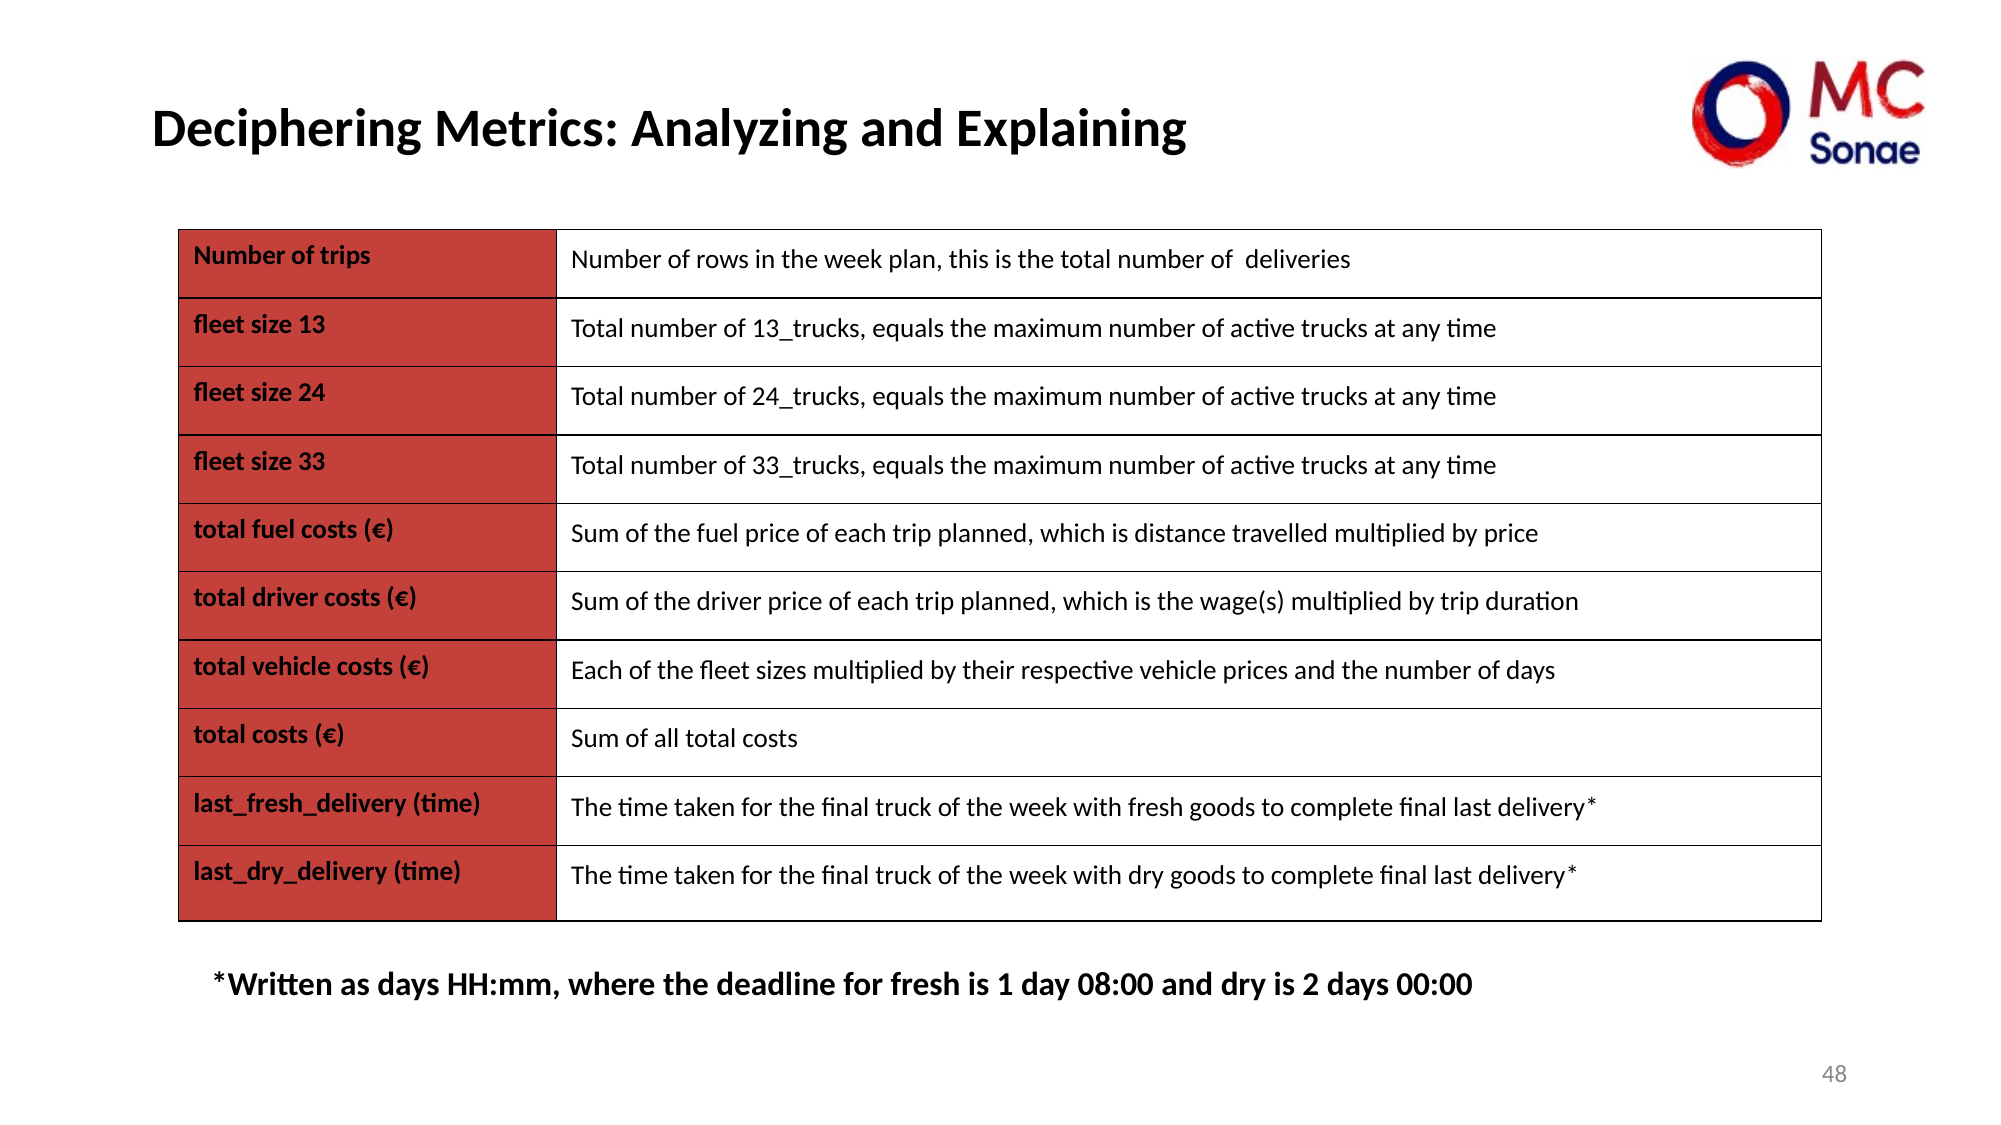

# Deciphering Metrics: Analyzing and Explaining
| Number of trips | Number of rows in the week plan, this is the total number of deliveries |
| --- | --- |
| fleet size 13 | Total number of 13\_trucks, equals the maximum number of active trucks at any time |
| fleet size 24 | Total number of 24\_trucks, equals the maximum number of active trucks at any time |
| fleet size 33 | Total number of 33\_trucks, equals the maximum number of active trucks at any time |
| total fuel costs (€) | Sum of the fuel price of each trip planned, which is distance travelled multiplied by price |
| total driver costs (€) | Sum of the driver price of each trip planned, which is the wage(s) multiplied by trip duration |
| total vehicle costs (€) | Each of the fleet sizes multiplied by their respective vehicle prices and the number of days |
| total costs (€) | Sum of all total costs |
| last\_fresh\_delivery (time) | The time taken for the final truck of the week with fresh goods to complete final last delivery\* |
| last\_dry\_delivery (time) | The time taken for the final truck of the week with dry goods to complete final last delivery\* |
 (*Written as days HH:mm, where the deadline for fresh is 1 day 08:00 and dry is 2 days 00:00
48